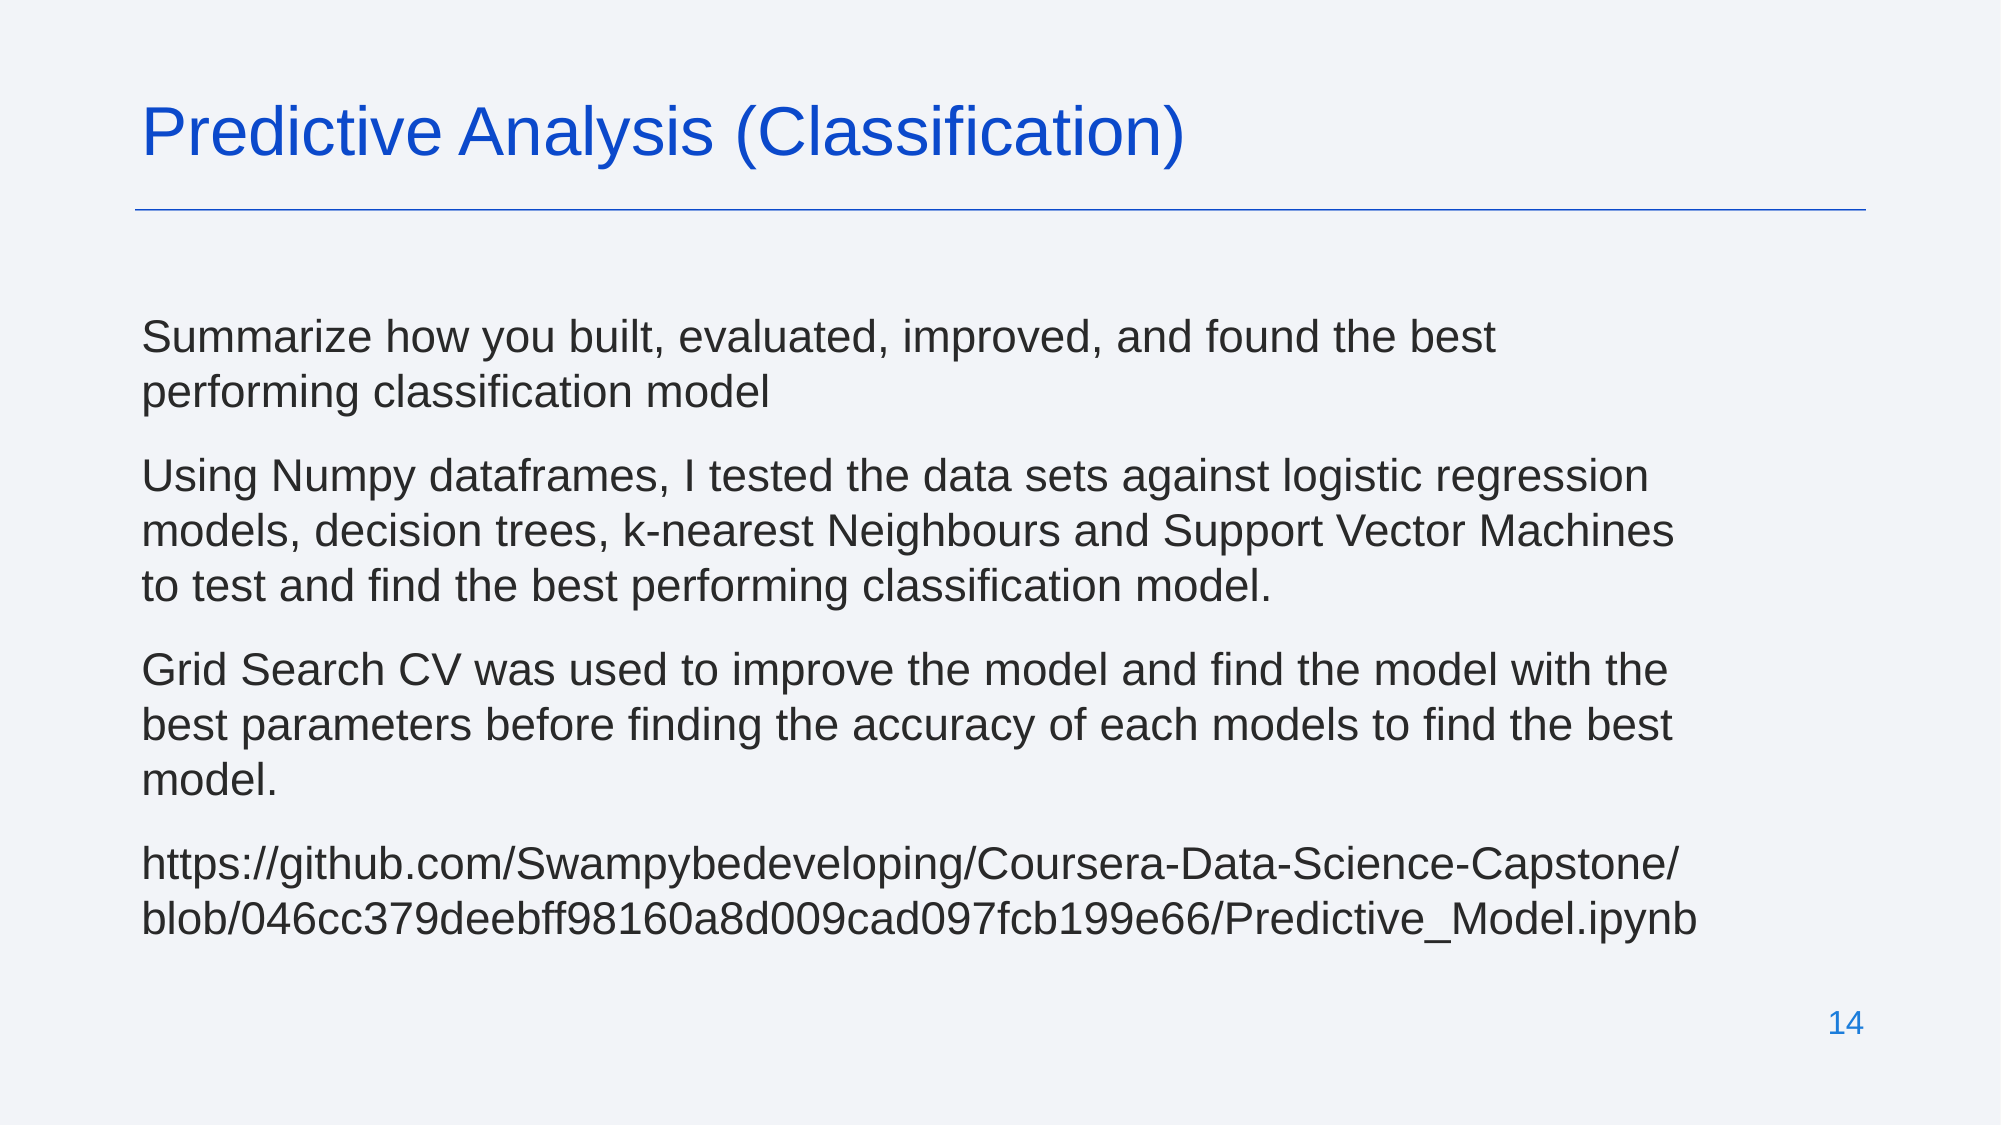

Predictive Analysis (Classification)
Summarize how you built, evaluated, improved, and found the best performing classification model
Using Numpy dataframes, I tested the data sets against logistic regression models, decision trees, k-nearest Neighbours and Support Vector Machines to test and find the best performing classification model.
Grid Search CV was used to improve the model and find the model with the best parameters before finding the accuracy of each models to find the best model.
https://github.com/Swampybedeveloping/Coursera-Data-Science-Capstone/blob/046cc379deebff98160a8d009cad097fcb199e66/Predictive_Model.ipynb

14